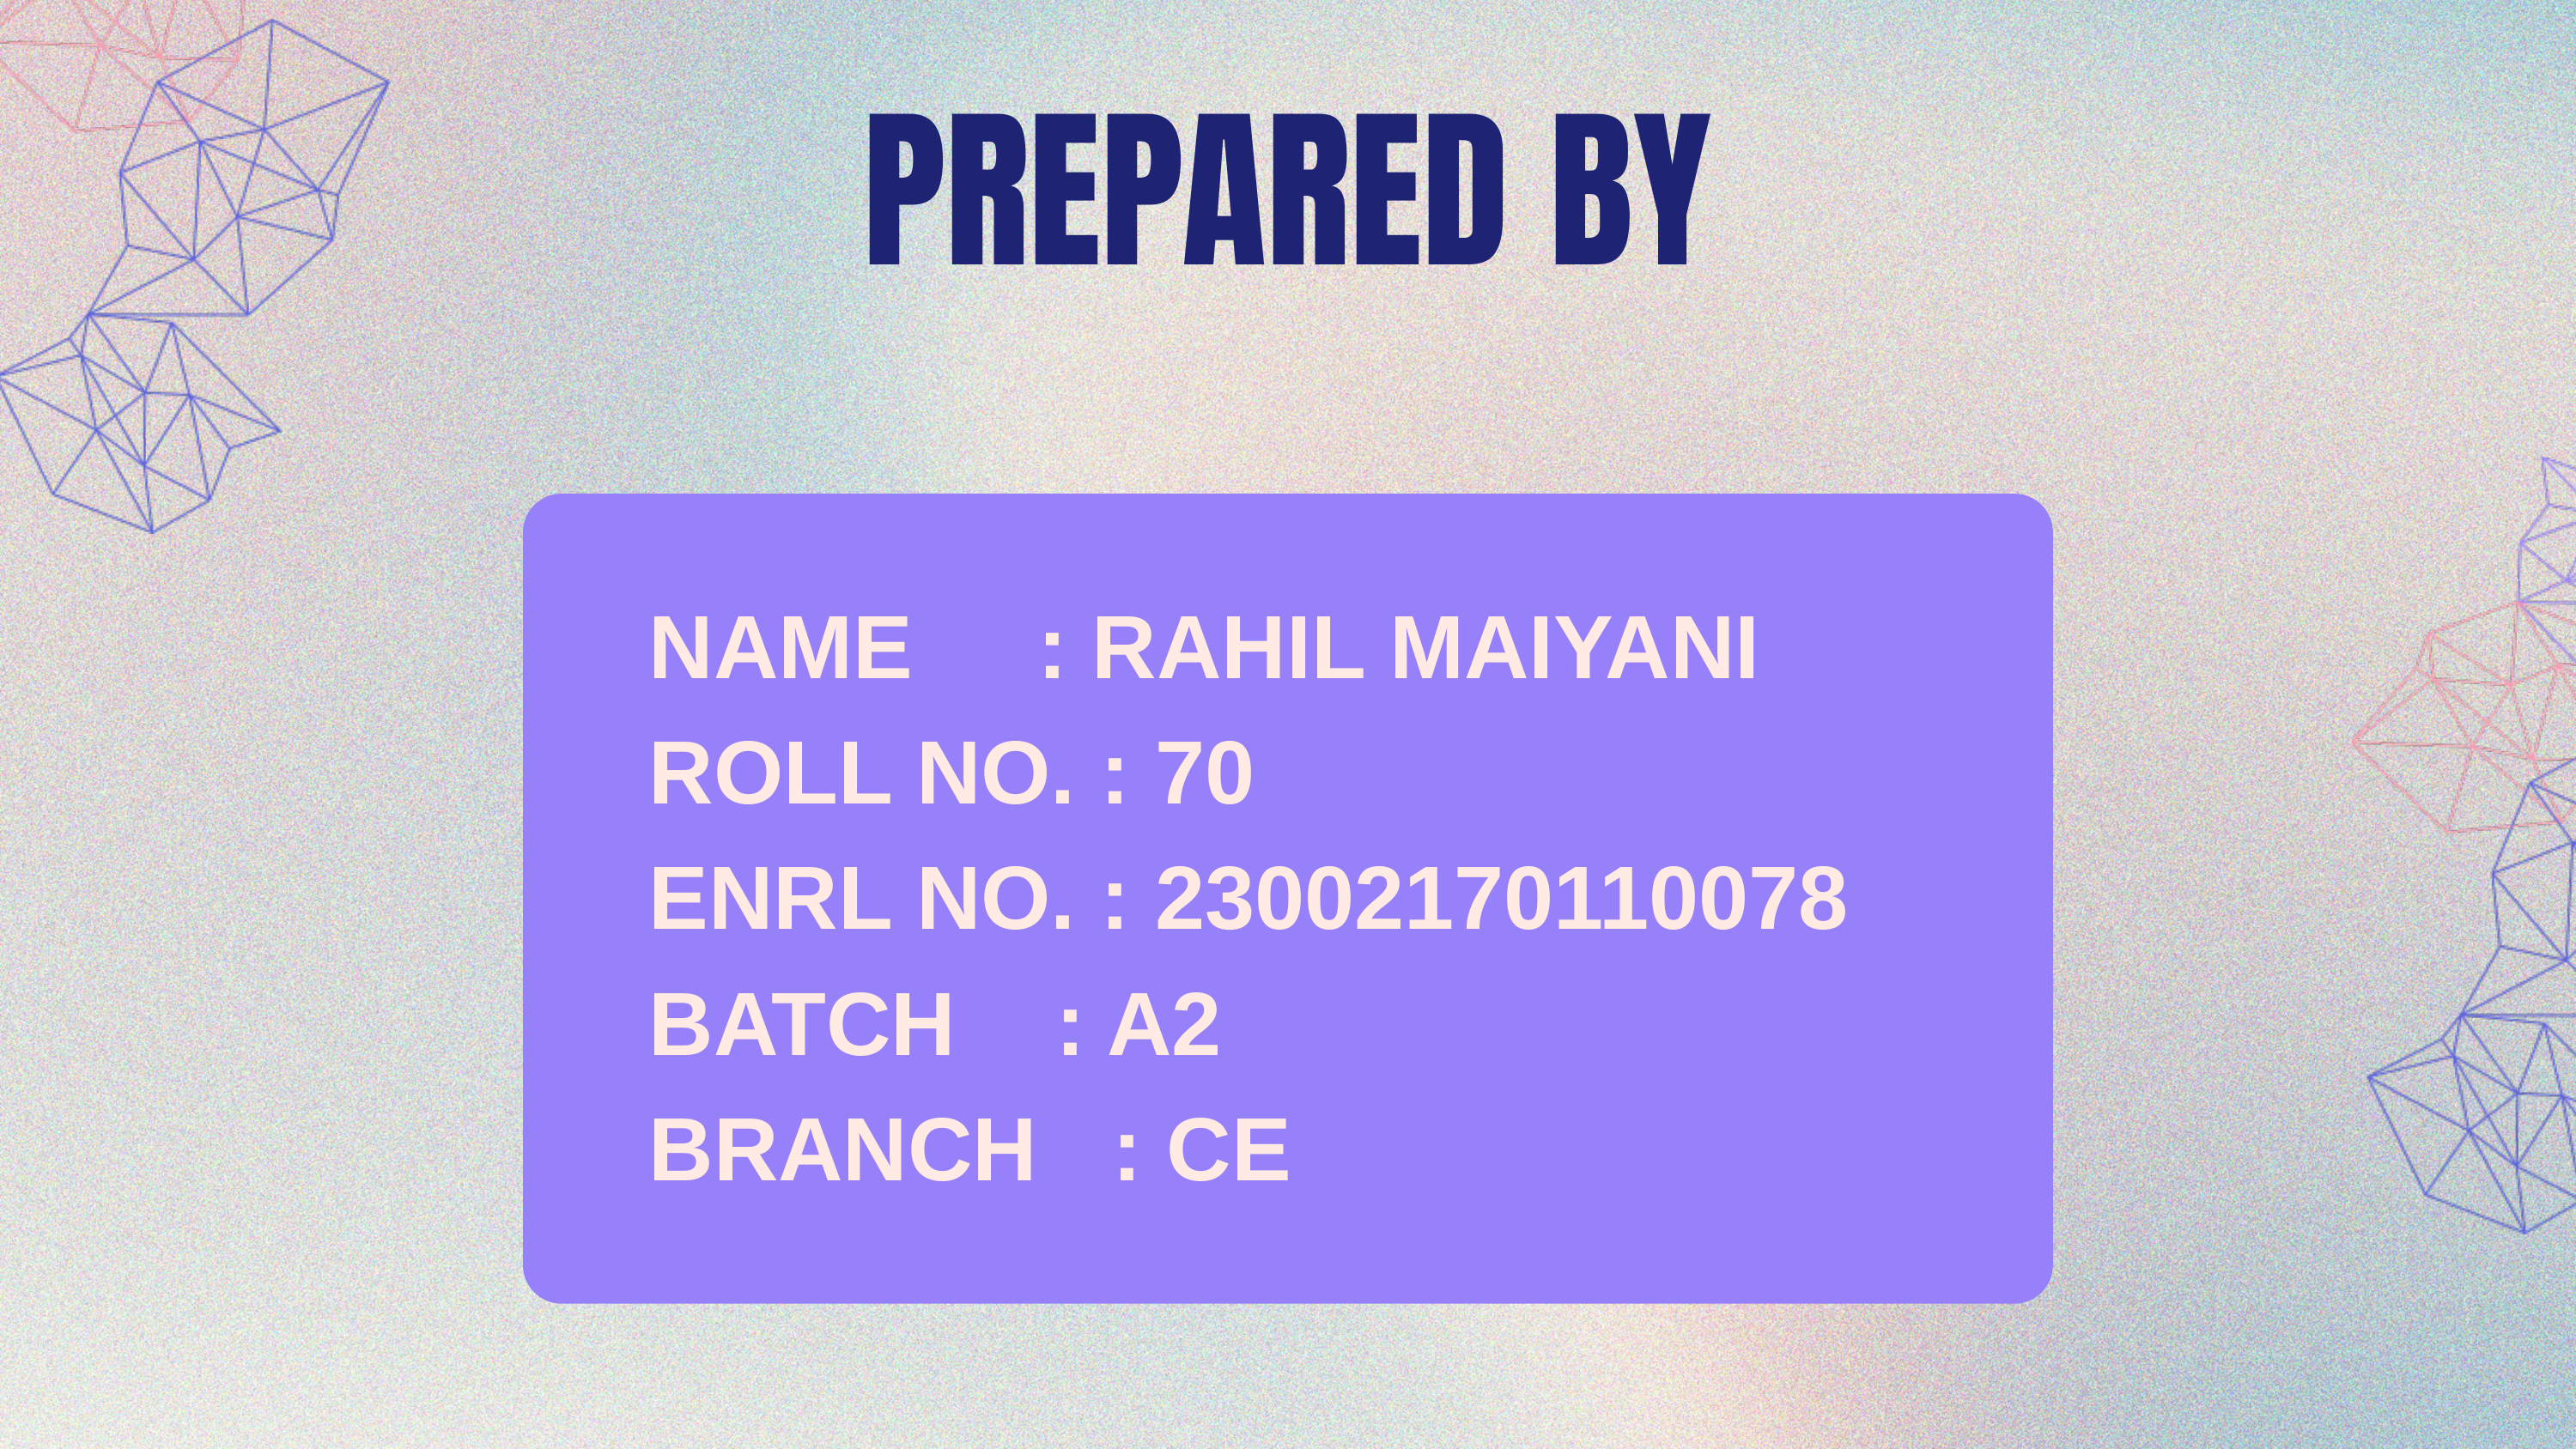

PREPARED BY

NAME     : RAHIL MAIYANI
ROLL NO. : 70
ENRL NO. : 23002170110078
BATCH    : A2
BRANCH   : CE